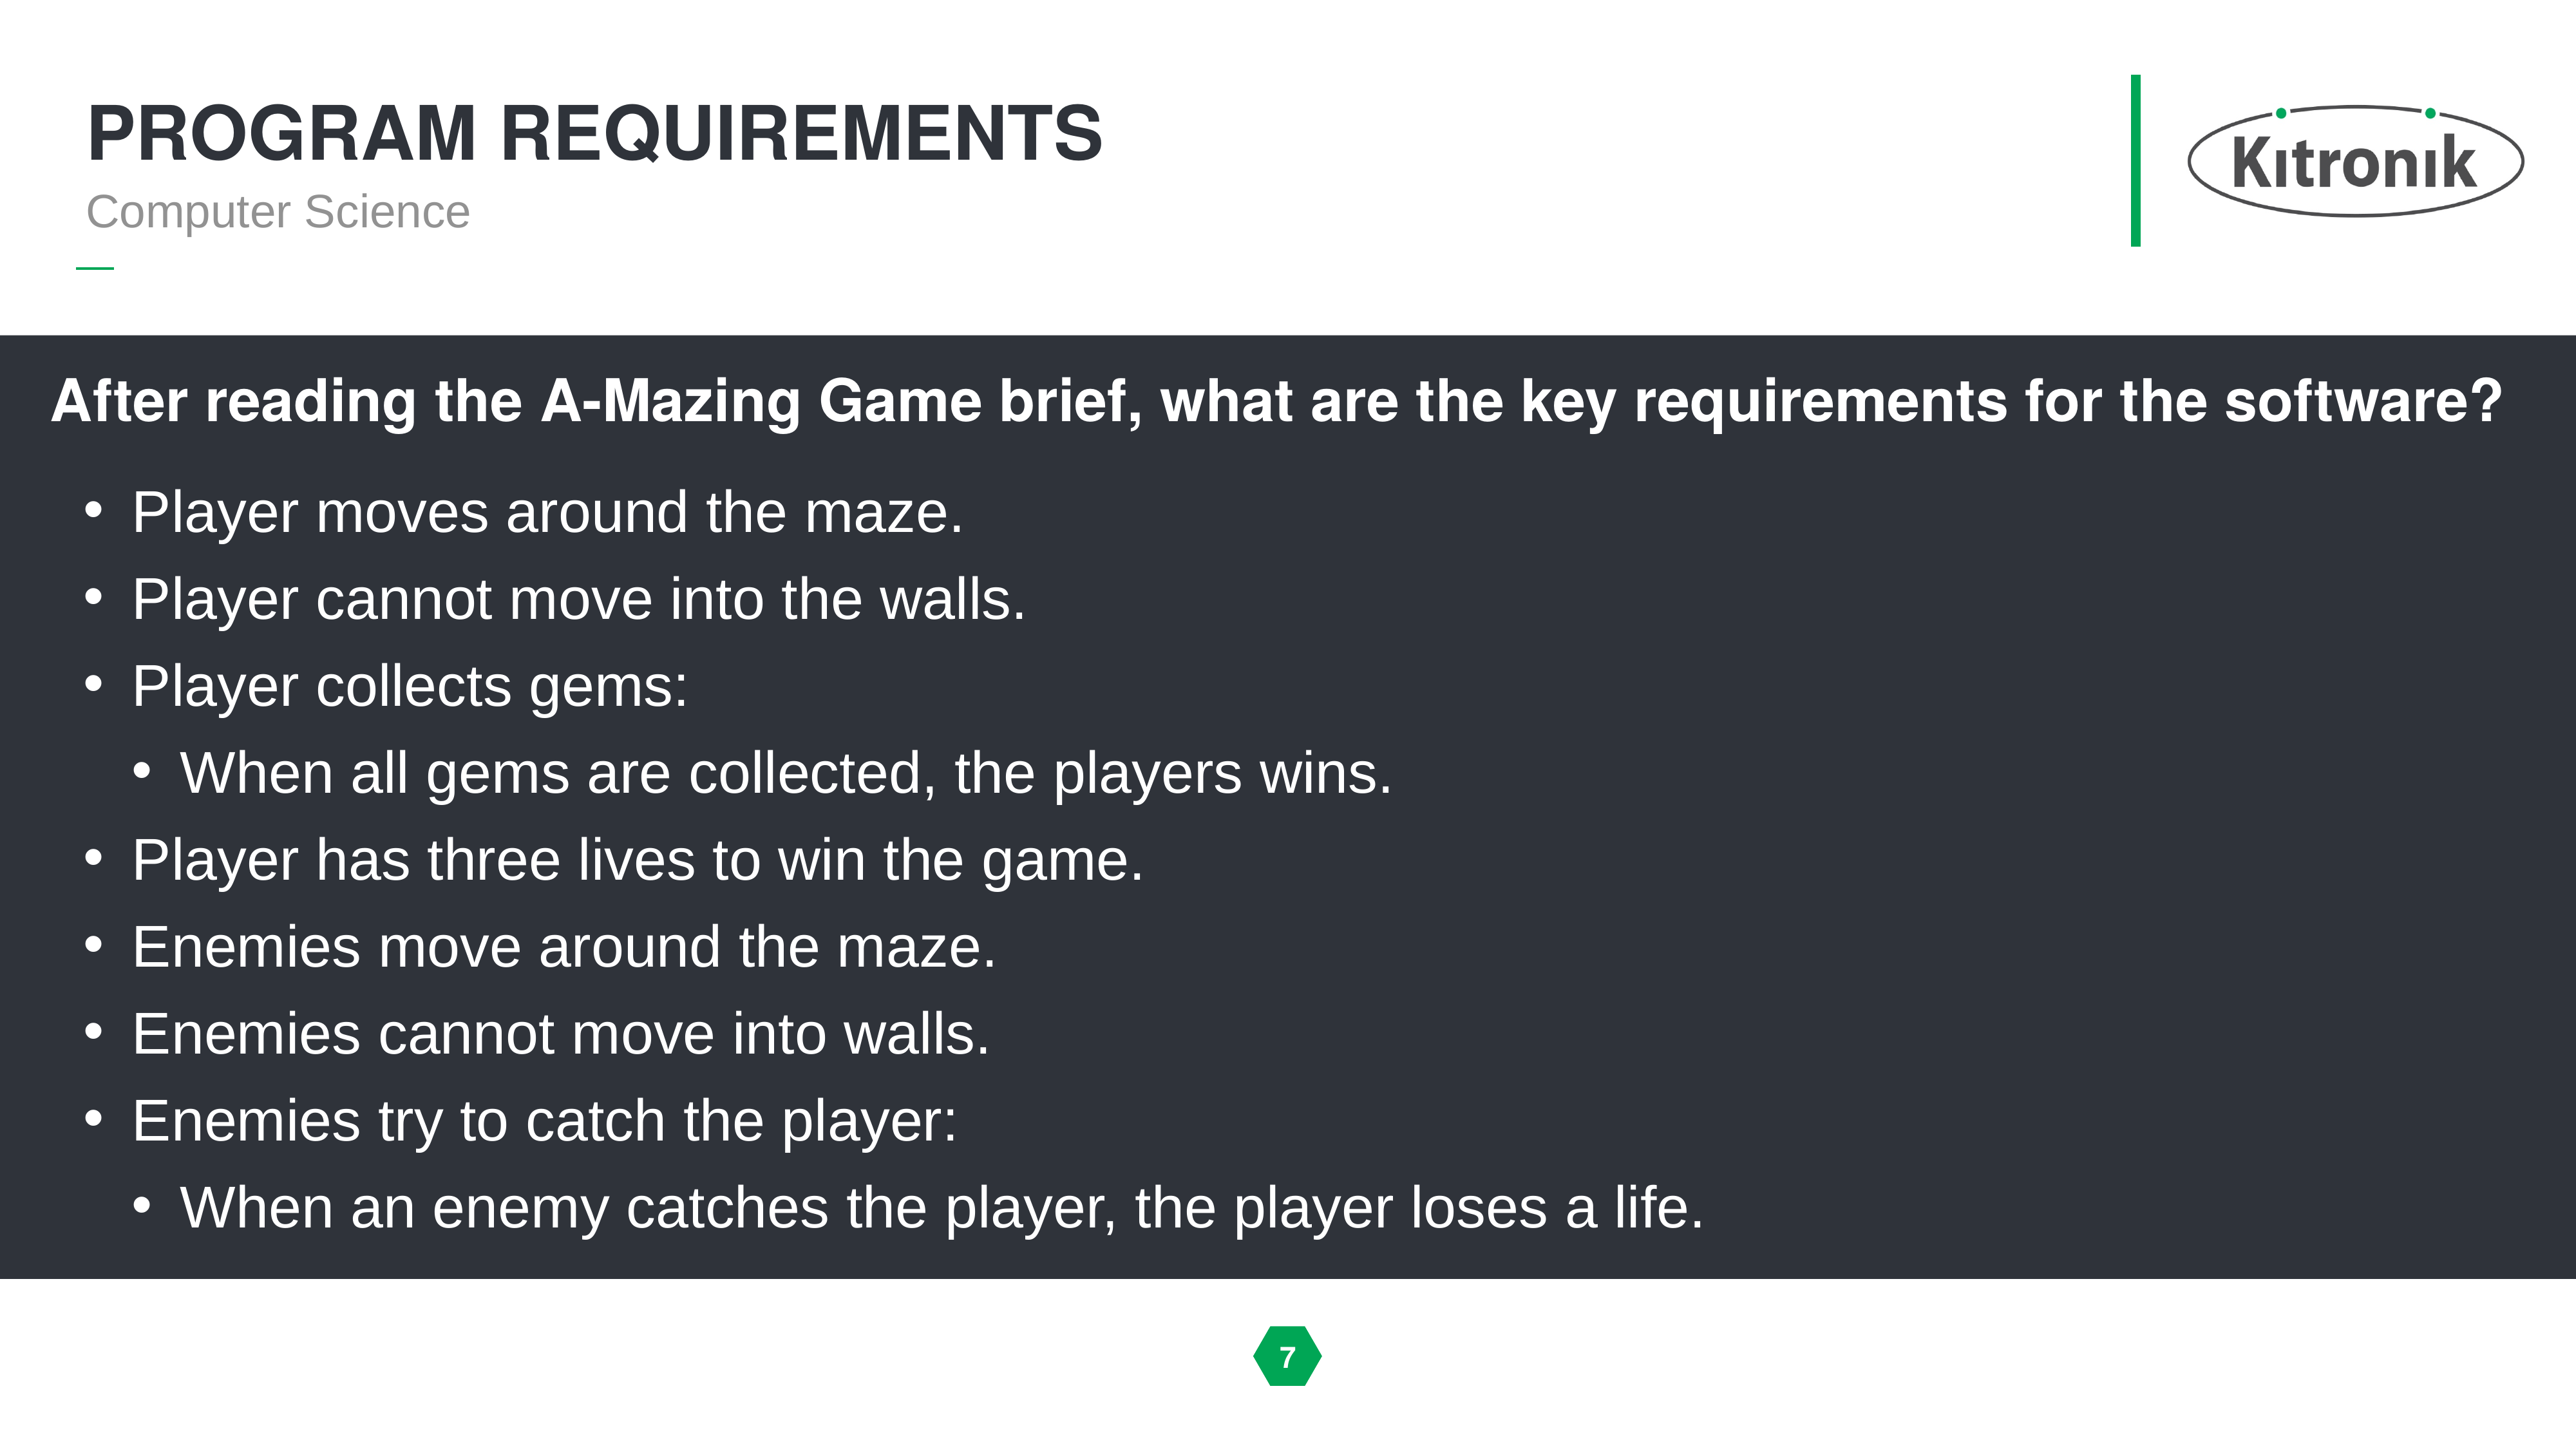

# Program requirements
Computer Science

After reading the A-Mazing Game brief, what are the key requirements for the software?
Player moves around the maze.
Player cannot move into the walls.
Player collects gems:
When all gems are collected, the players wins.
Player has three lives to win the game.
Enemies move around the maze.
Enemies cannot move into walls.
Enemies try to catch the player:
When an enemy catches the player, the player loses a life.

7